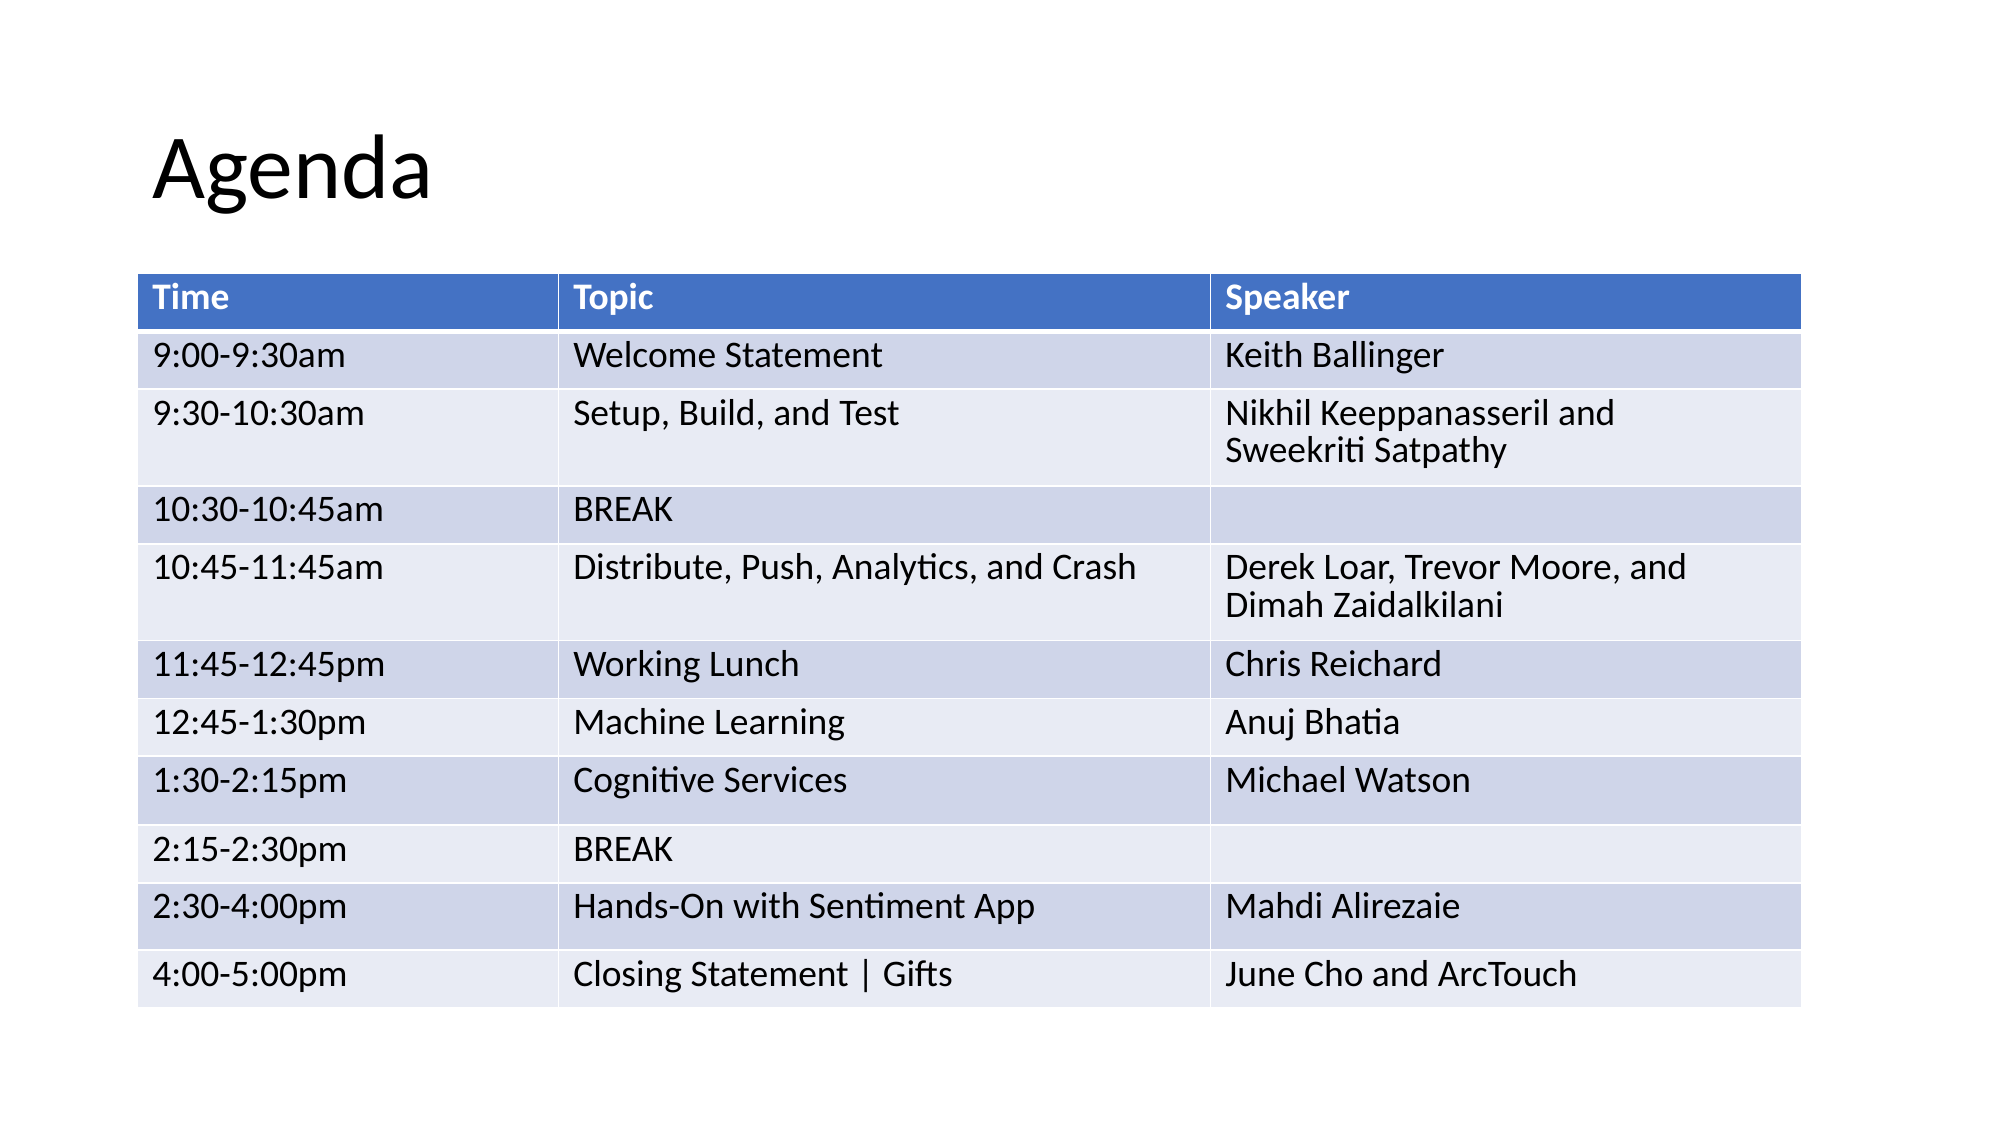

# Agenda
| Time | Topic | Speaker |
| --- | --- | --- |
| 9:00-9:30am | Welcome Statement | Keith Ballinger |
| 9:30-10:30am | Setup, Build, and Test | Nikhil Keeppanasseril and Sweekriti Satpathy |
| 10:30-10:45am | BREAK |  |
| 10:45-11:45am | Distribute, Push, Analytics, and Crash | Derek Loar, Trevor Moore, and Dimah Zaidalkilani |
| 11:45-12:45pm | Working Lunch | Chris Reichard |
| 12:45-1:30pm | Machine Learning | Anuj Bhatia |
| 1:30-2:15pm | Cognitive Services | Michael Watson |
| 2:15-2:30pm | BREAK |  |
| 2:30-4:00pm | Hands-On with Sentiment App | Mahdi Alirezaie |
| 4:00-5:00pm | Closing Statement | Gifts | June Cho and ArcTouch |
| Dimah Zaidalkilani |
| --- |